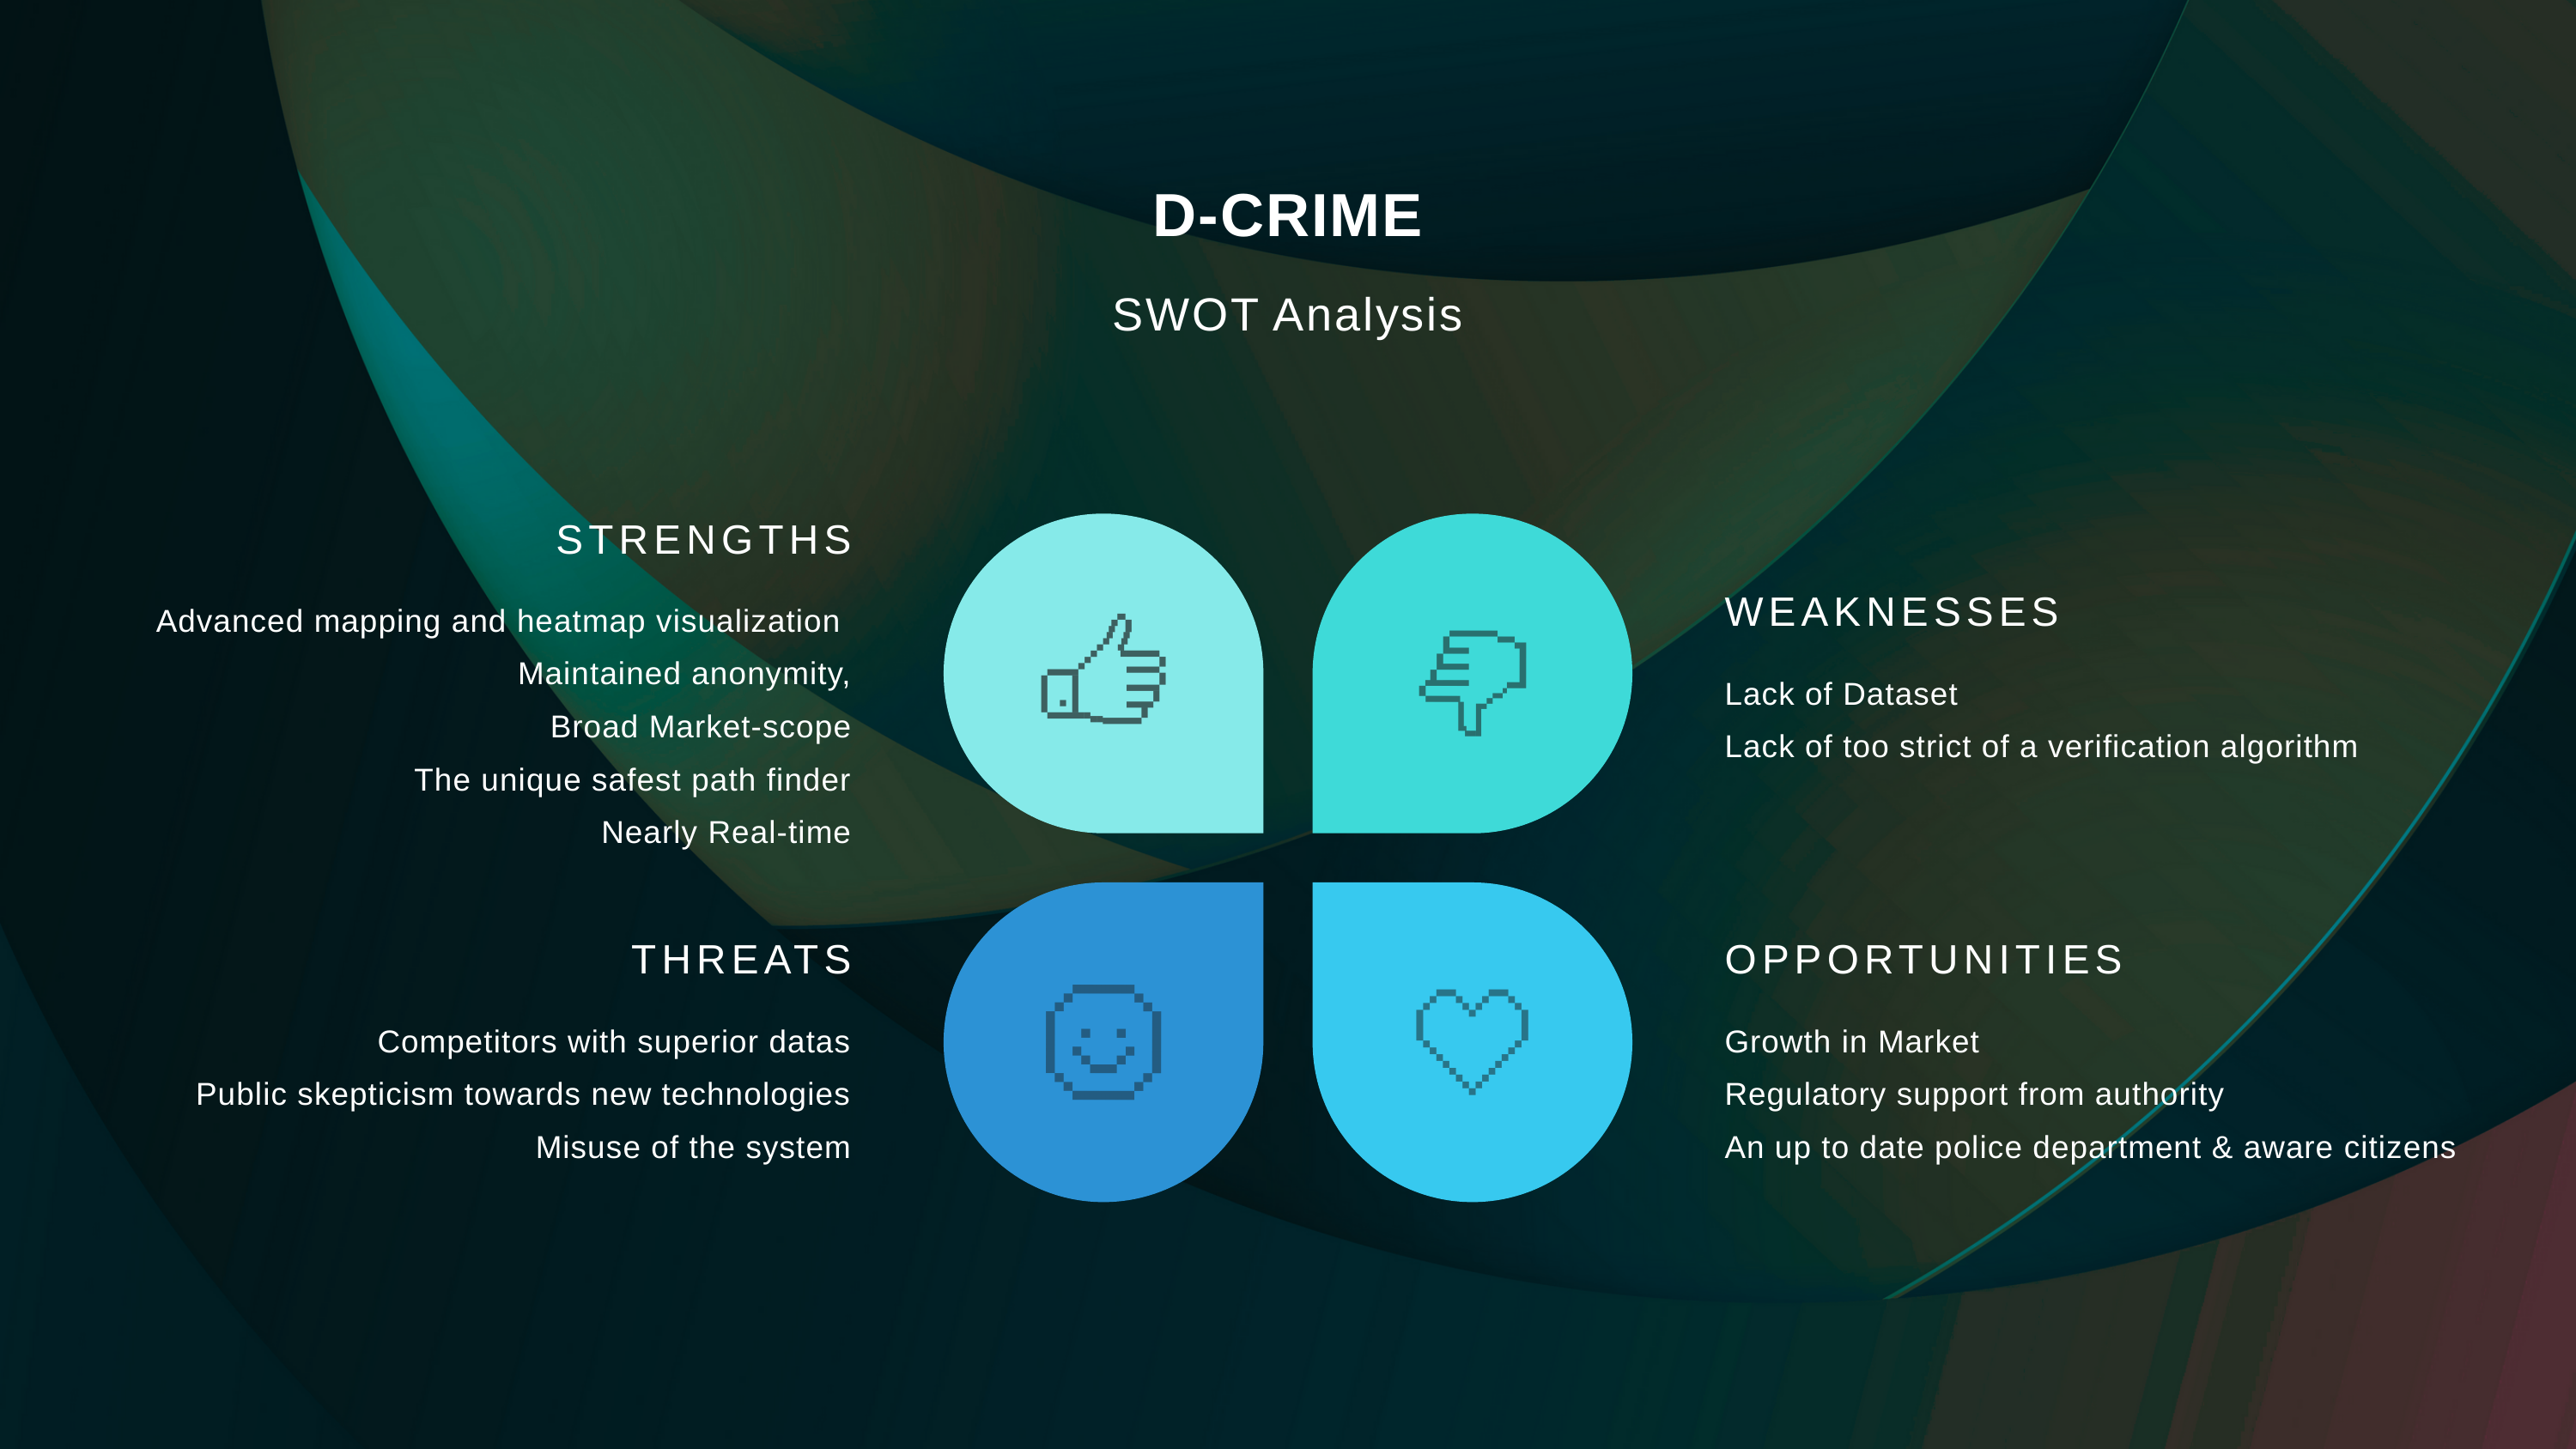

D-CRIME
SWOT Analysis
STRENGTHS
Advanced mapping and heatmap visualization
Maintained anonymity,
Broad Market-scope
The unique safest path finder
Nearly Real-time

WEAKNESSES
Lack of Dataset
Lack of too strict of a verification algorithm

THREATS
Competitors with superior datas
Public skepticism towards new technologies
Misuse of the system
OPPORTUNITIES
Growth in Market
Regulatory support from authority
An up to date police department & aware citizens